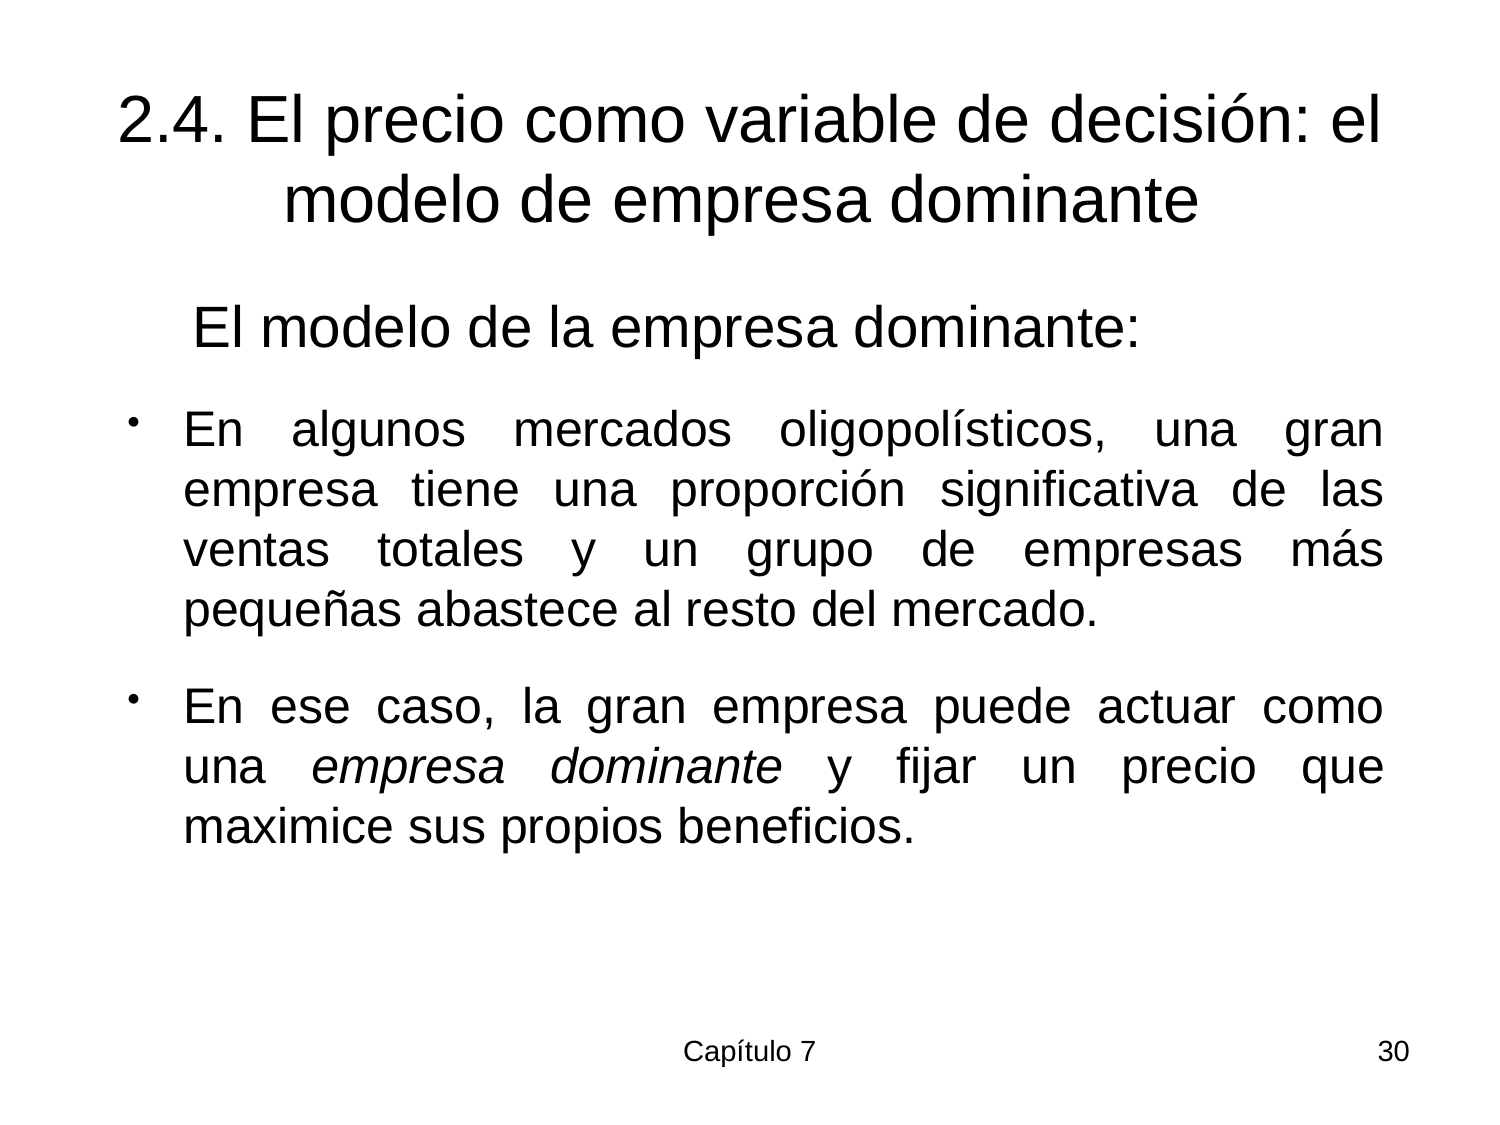

# 2.4. El precio como variable de decisión: el modelo de empresa dominante
    El modelo de la empresa dominante:
En algunos mercados oligopolísticos, una gran empresa tiene una proporción significativa de las ventas totales y un grupo de empresas más pequeñas abastece al resto del mercado.
En ese caso, la gran empresa puede actuar como una empresa dominante y fijar un precio que maximice sus propios beneficios.
Capítulo 7
30